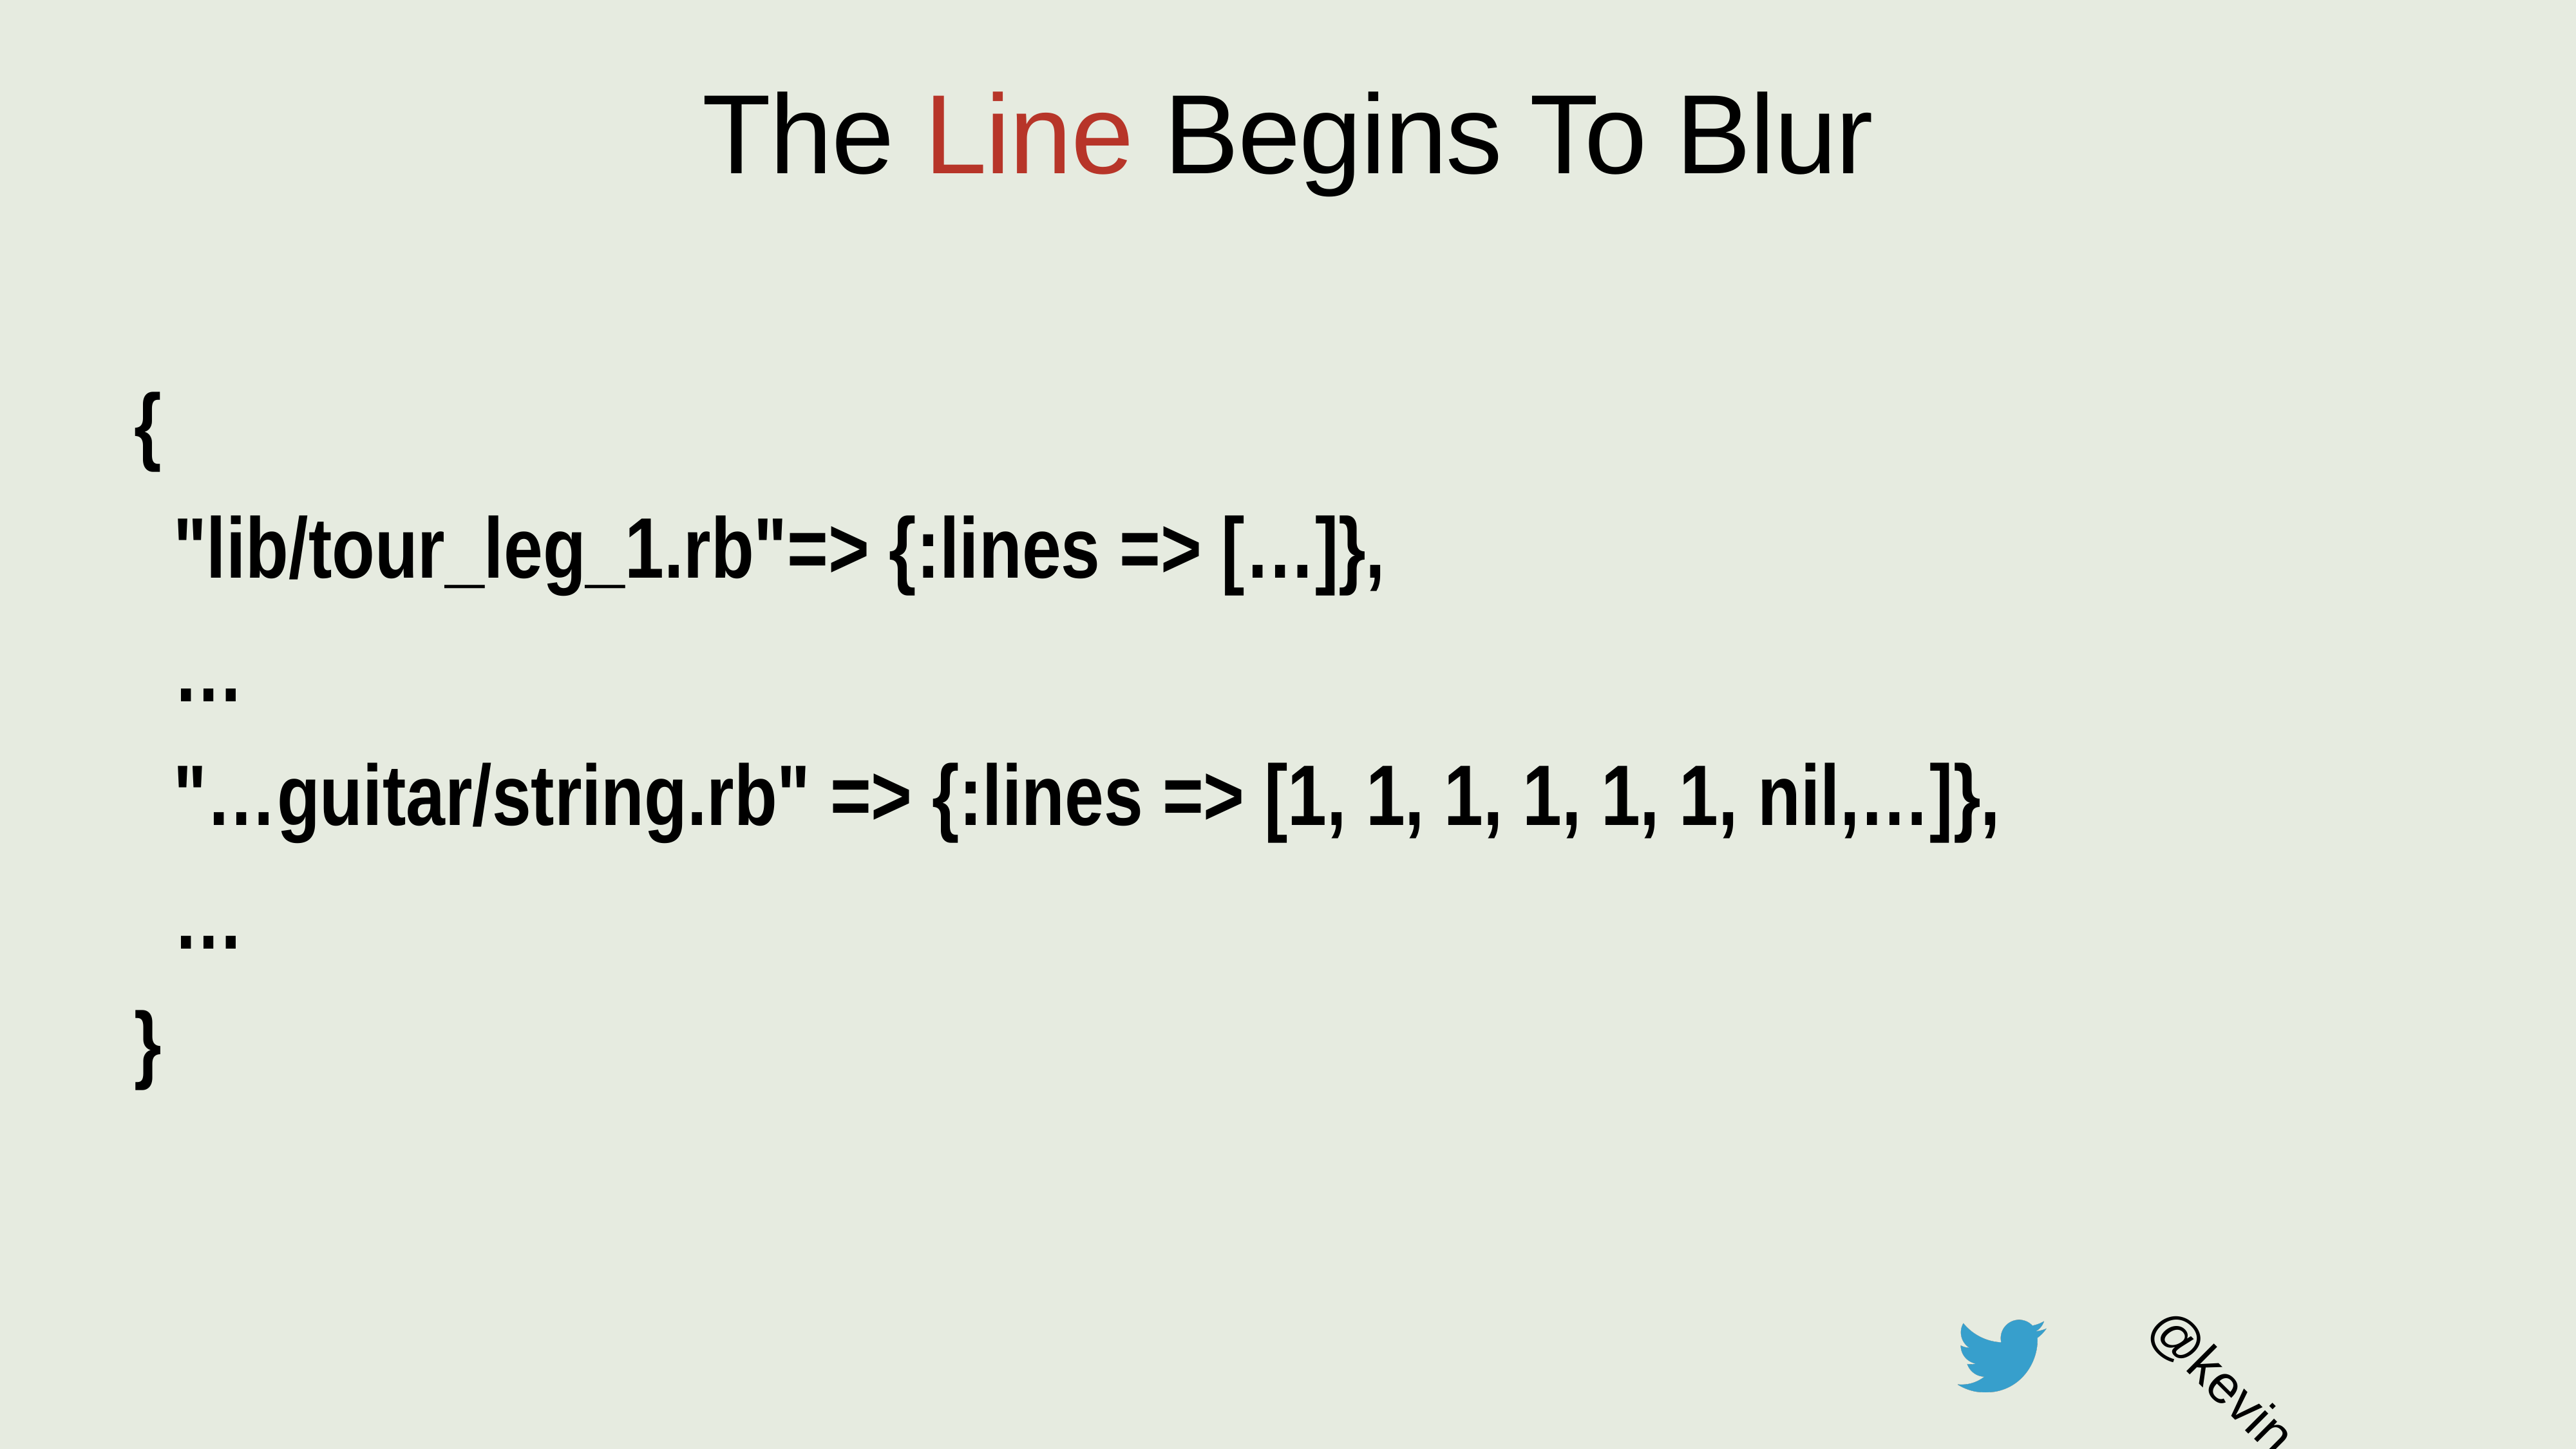

# The Line Begins To Blur
{
  "lib/tour_leg_1.rb"=> {:lines => […]},
  …
  "…guitar/string.rb" => {:lines => [1, 1, 1, 1, 1, 1, nil,…]},
  …
}